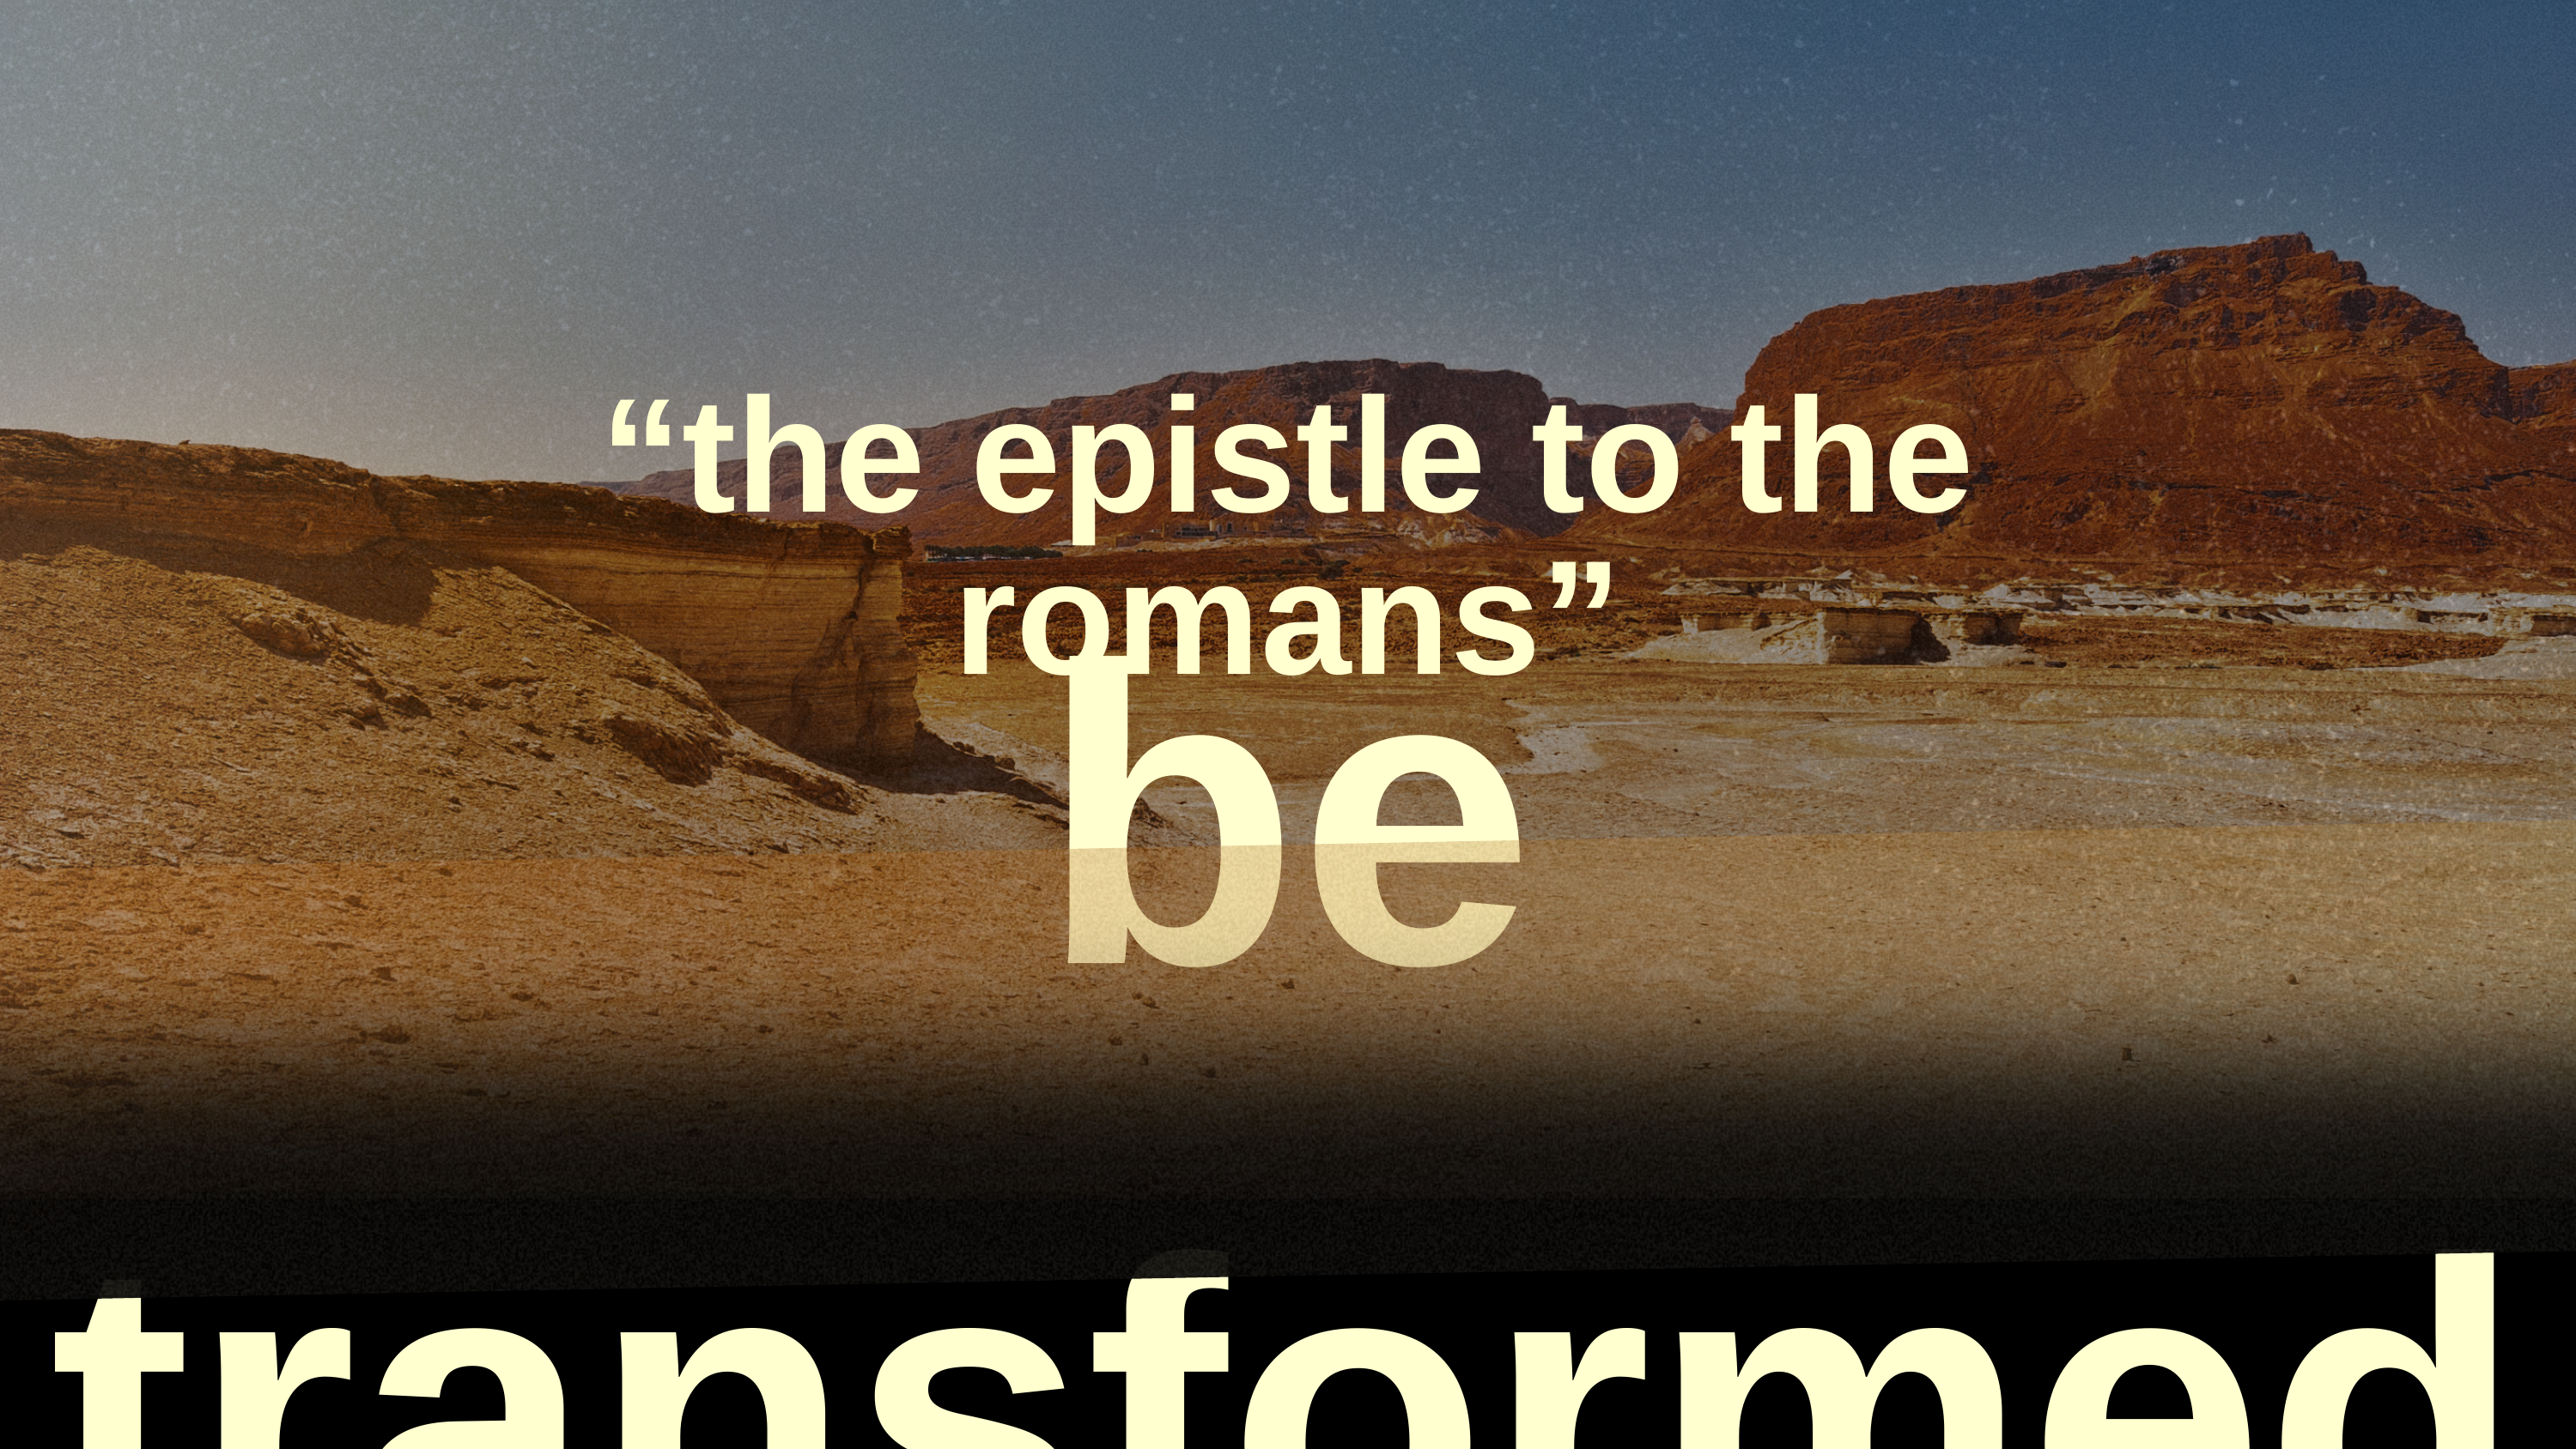

“the epistle to the romans”
be transformed